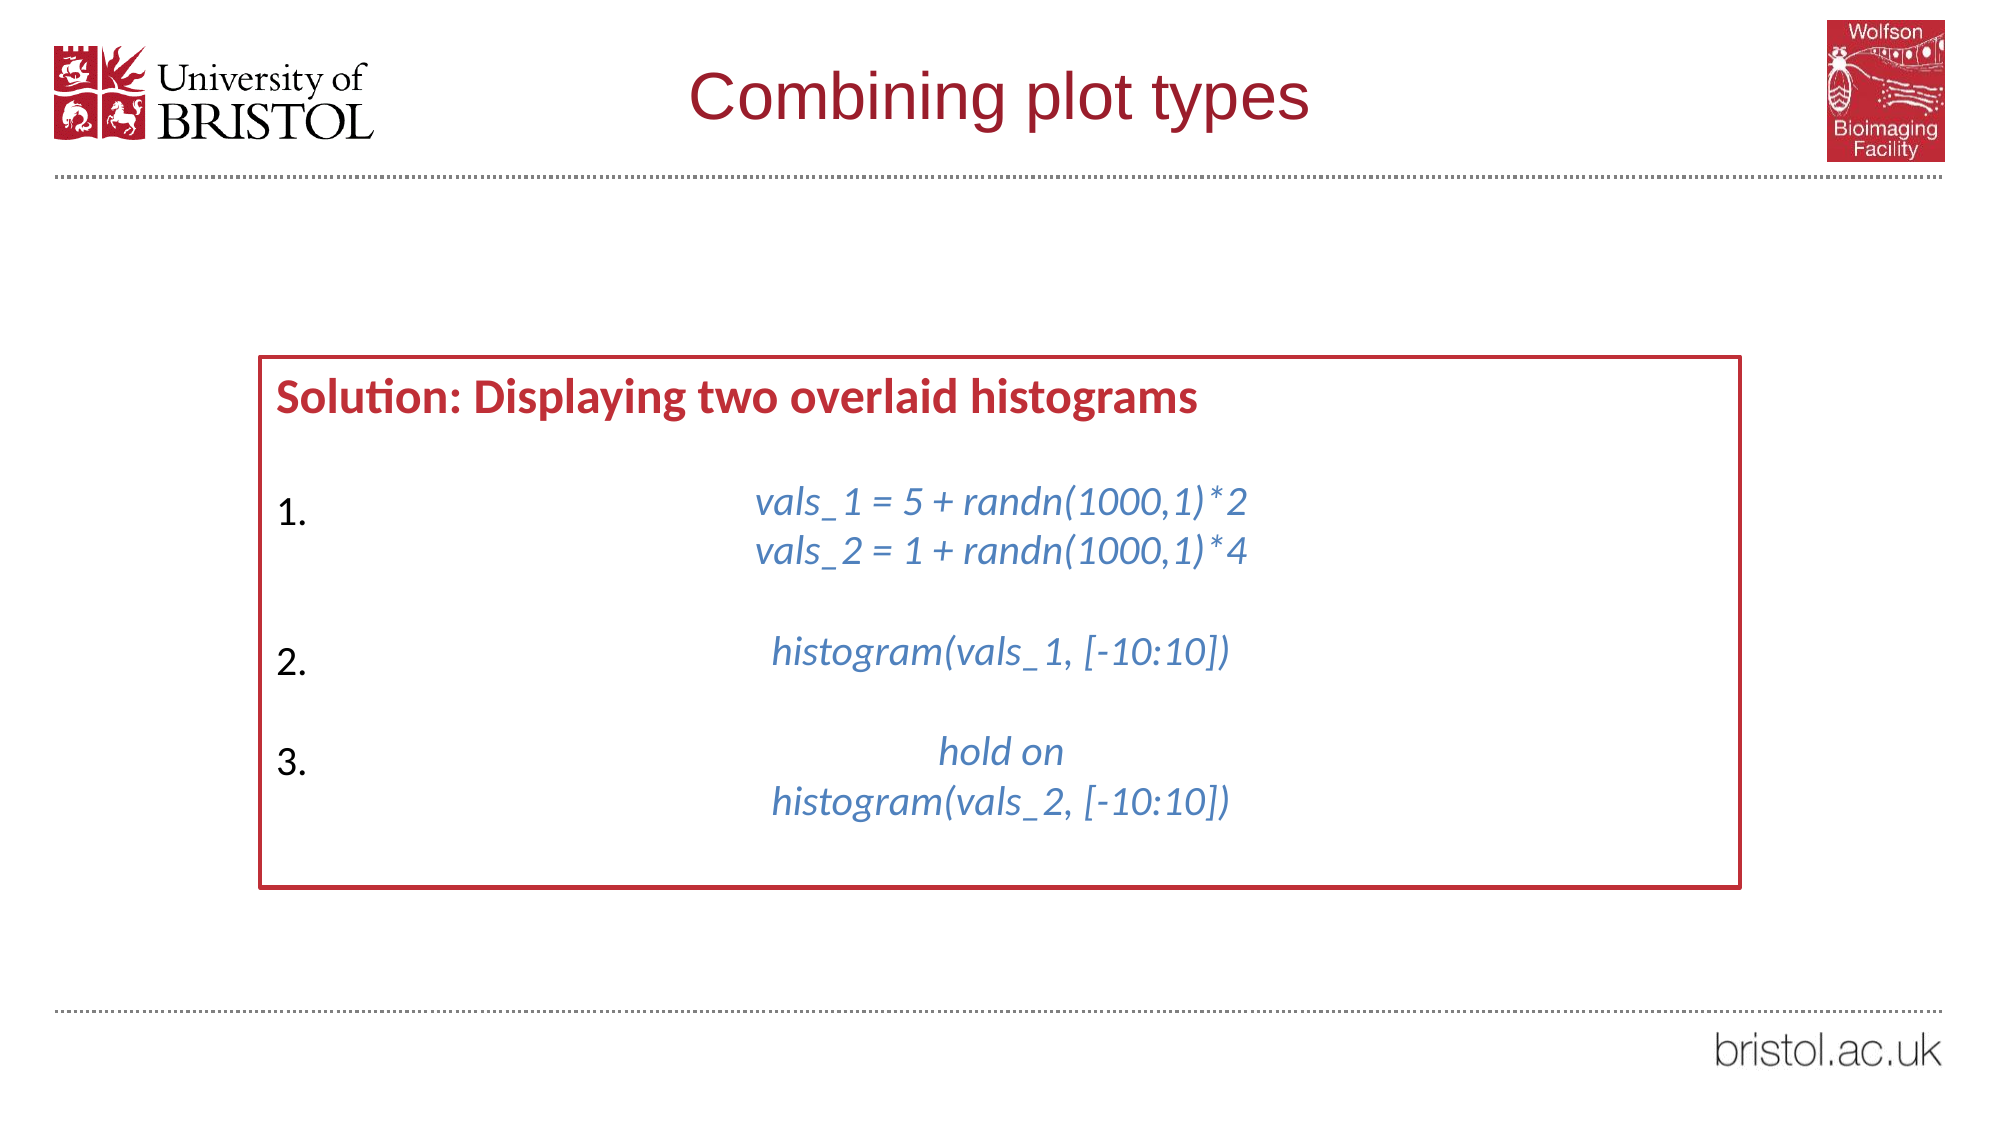

# Combining plot types

Solution: Displaying two overlaid histograms

vals_1 = 5 + randn(1000,1)*2
vals_2 = 1 + randn(1000,1)*4

histogram(vals_1, [-10:10])

hold on
histogram(vals_2, [-10:10])